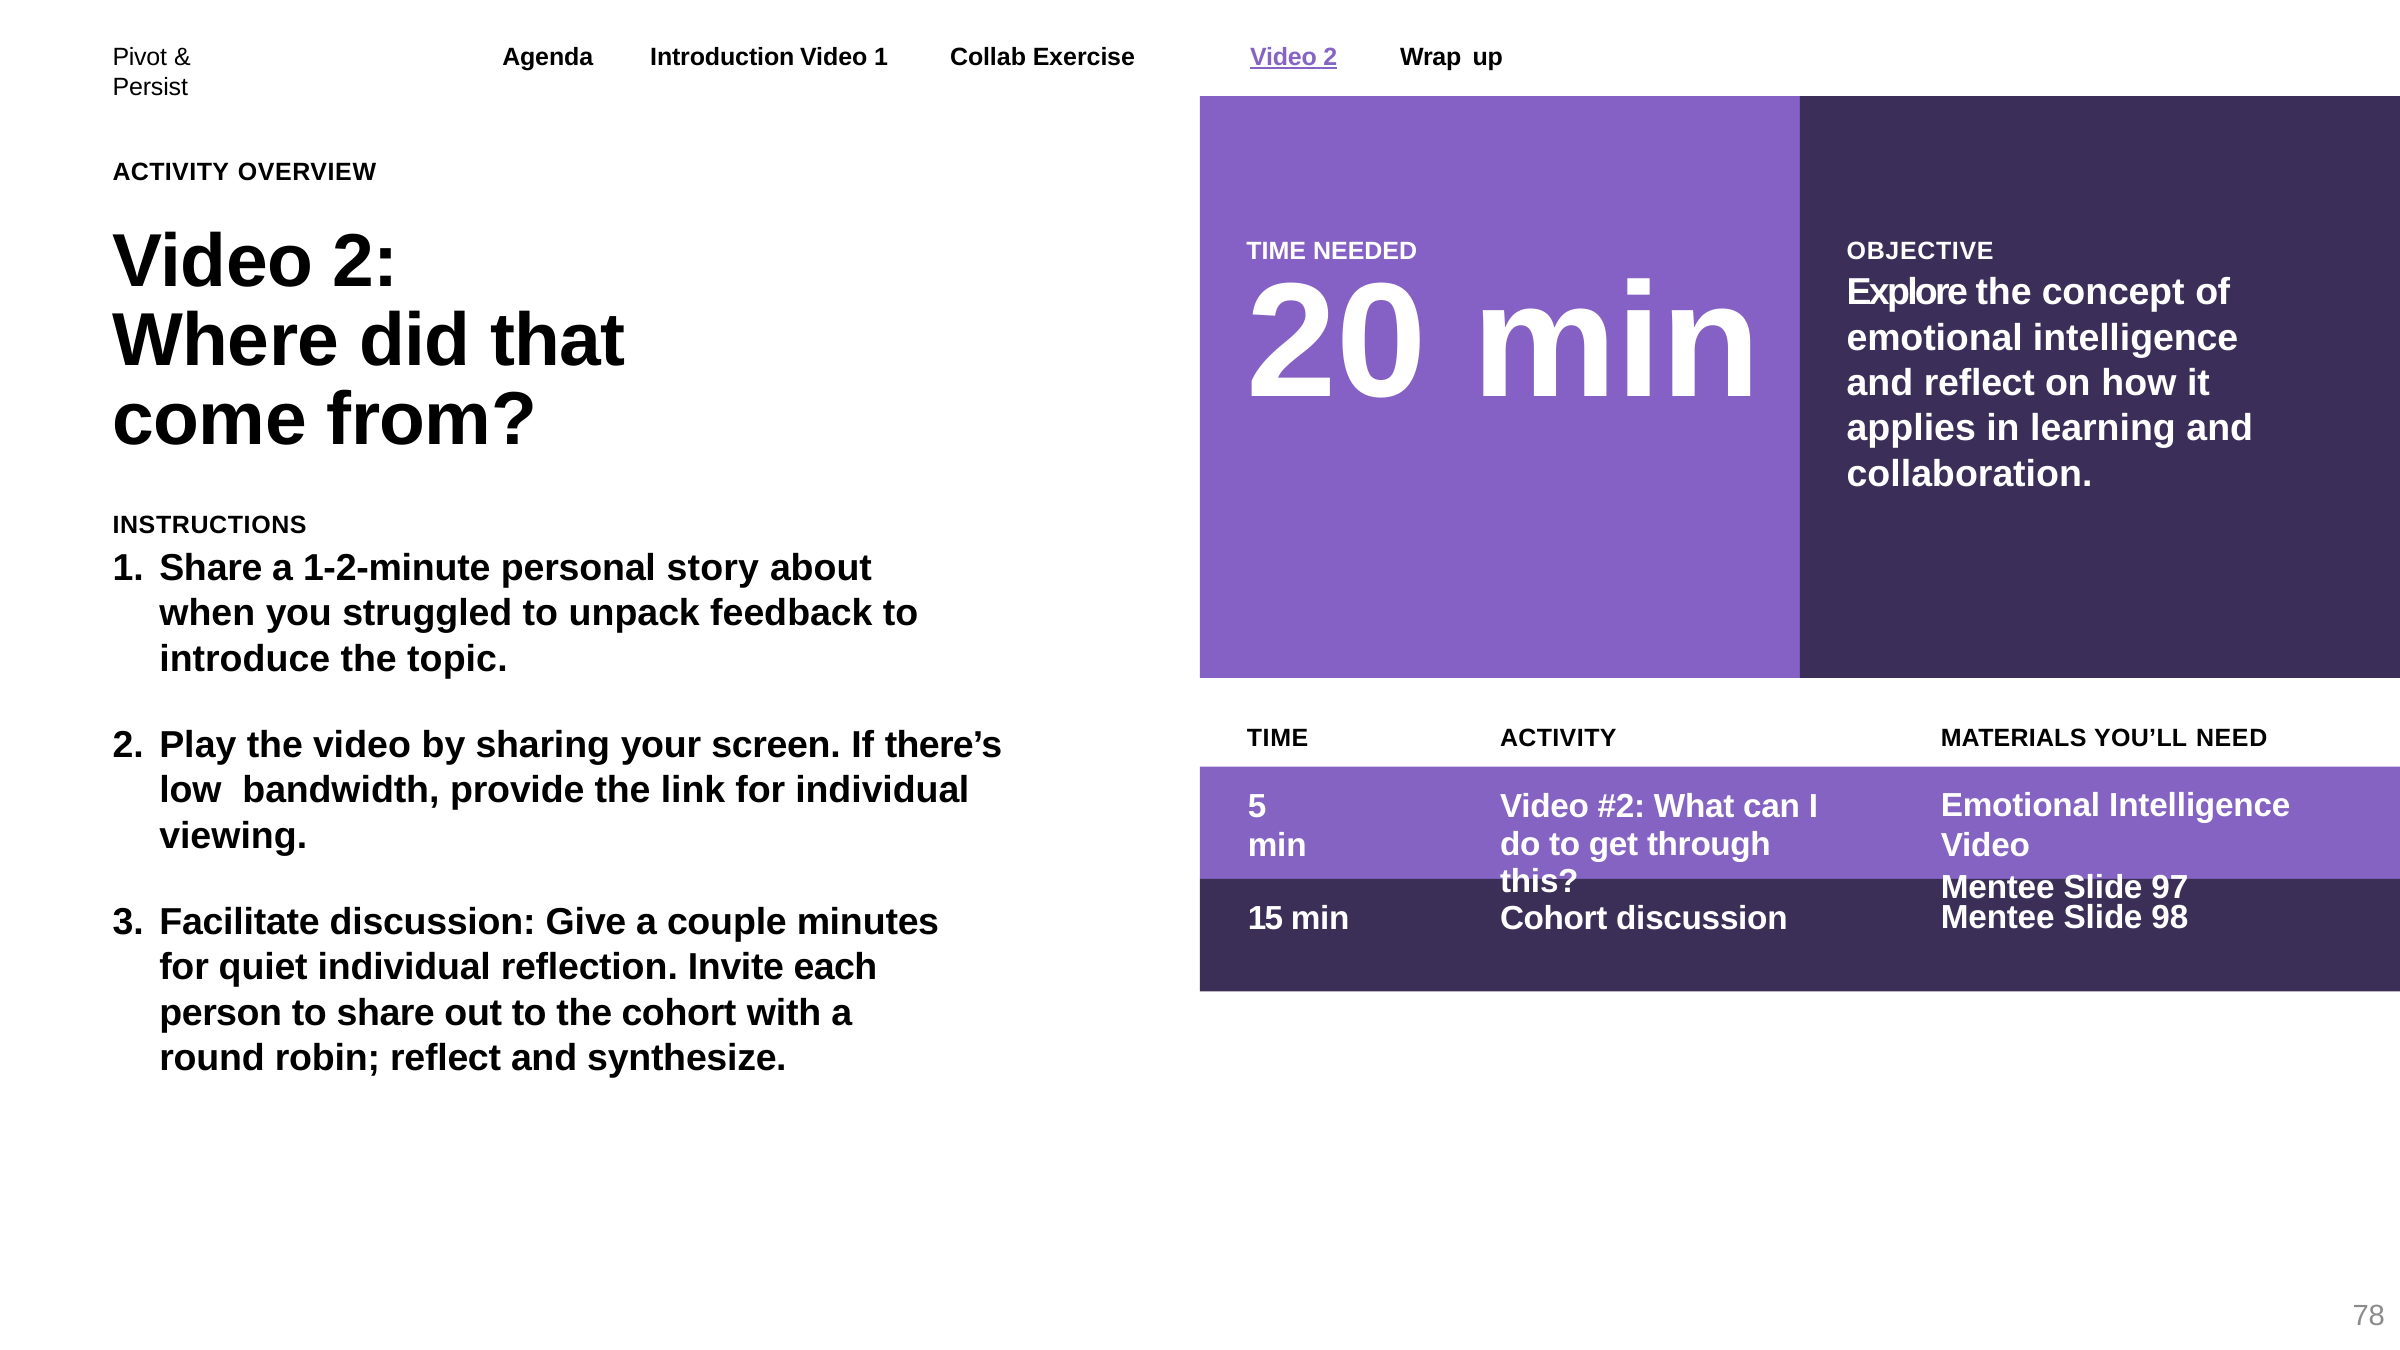

OBJECTIVE
Explore the concept of emotional intelligence and reflect on how it applies in learning and collaboration.
ACTIVITY OVERVIEW

Video 2:
Where did that come from?
INSTRUCTIONS
Share a 1-2-minute personal story about when you struggled to unpack feedback to introduce the topic.

Play the video by sharing your screen. If there’s low  bandwidth, provide the link for individual viewing.

Facilitate discussion: Give a couple minutes for quiet individual reflection. Invite each person to share out to the cohort with a round robin; reflect and synthesize.
20 min
TIME NEEDED
TIME
ACTIVITY
MATERIALS YOU’LL NEED

5 min
Video #2: What can I do to get through this?
Emotional Intelligence Video
Mentee Slide 97

Mentee Slide 98
15 min
Cohort discussion
78